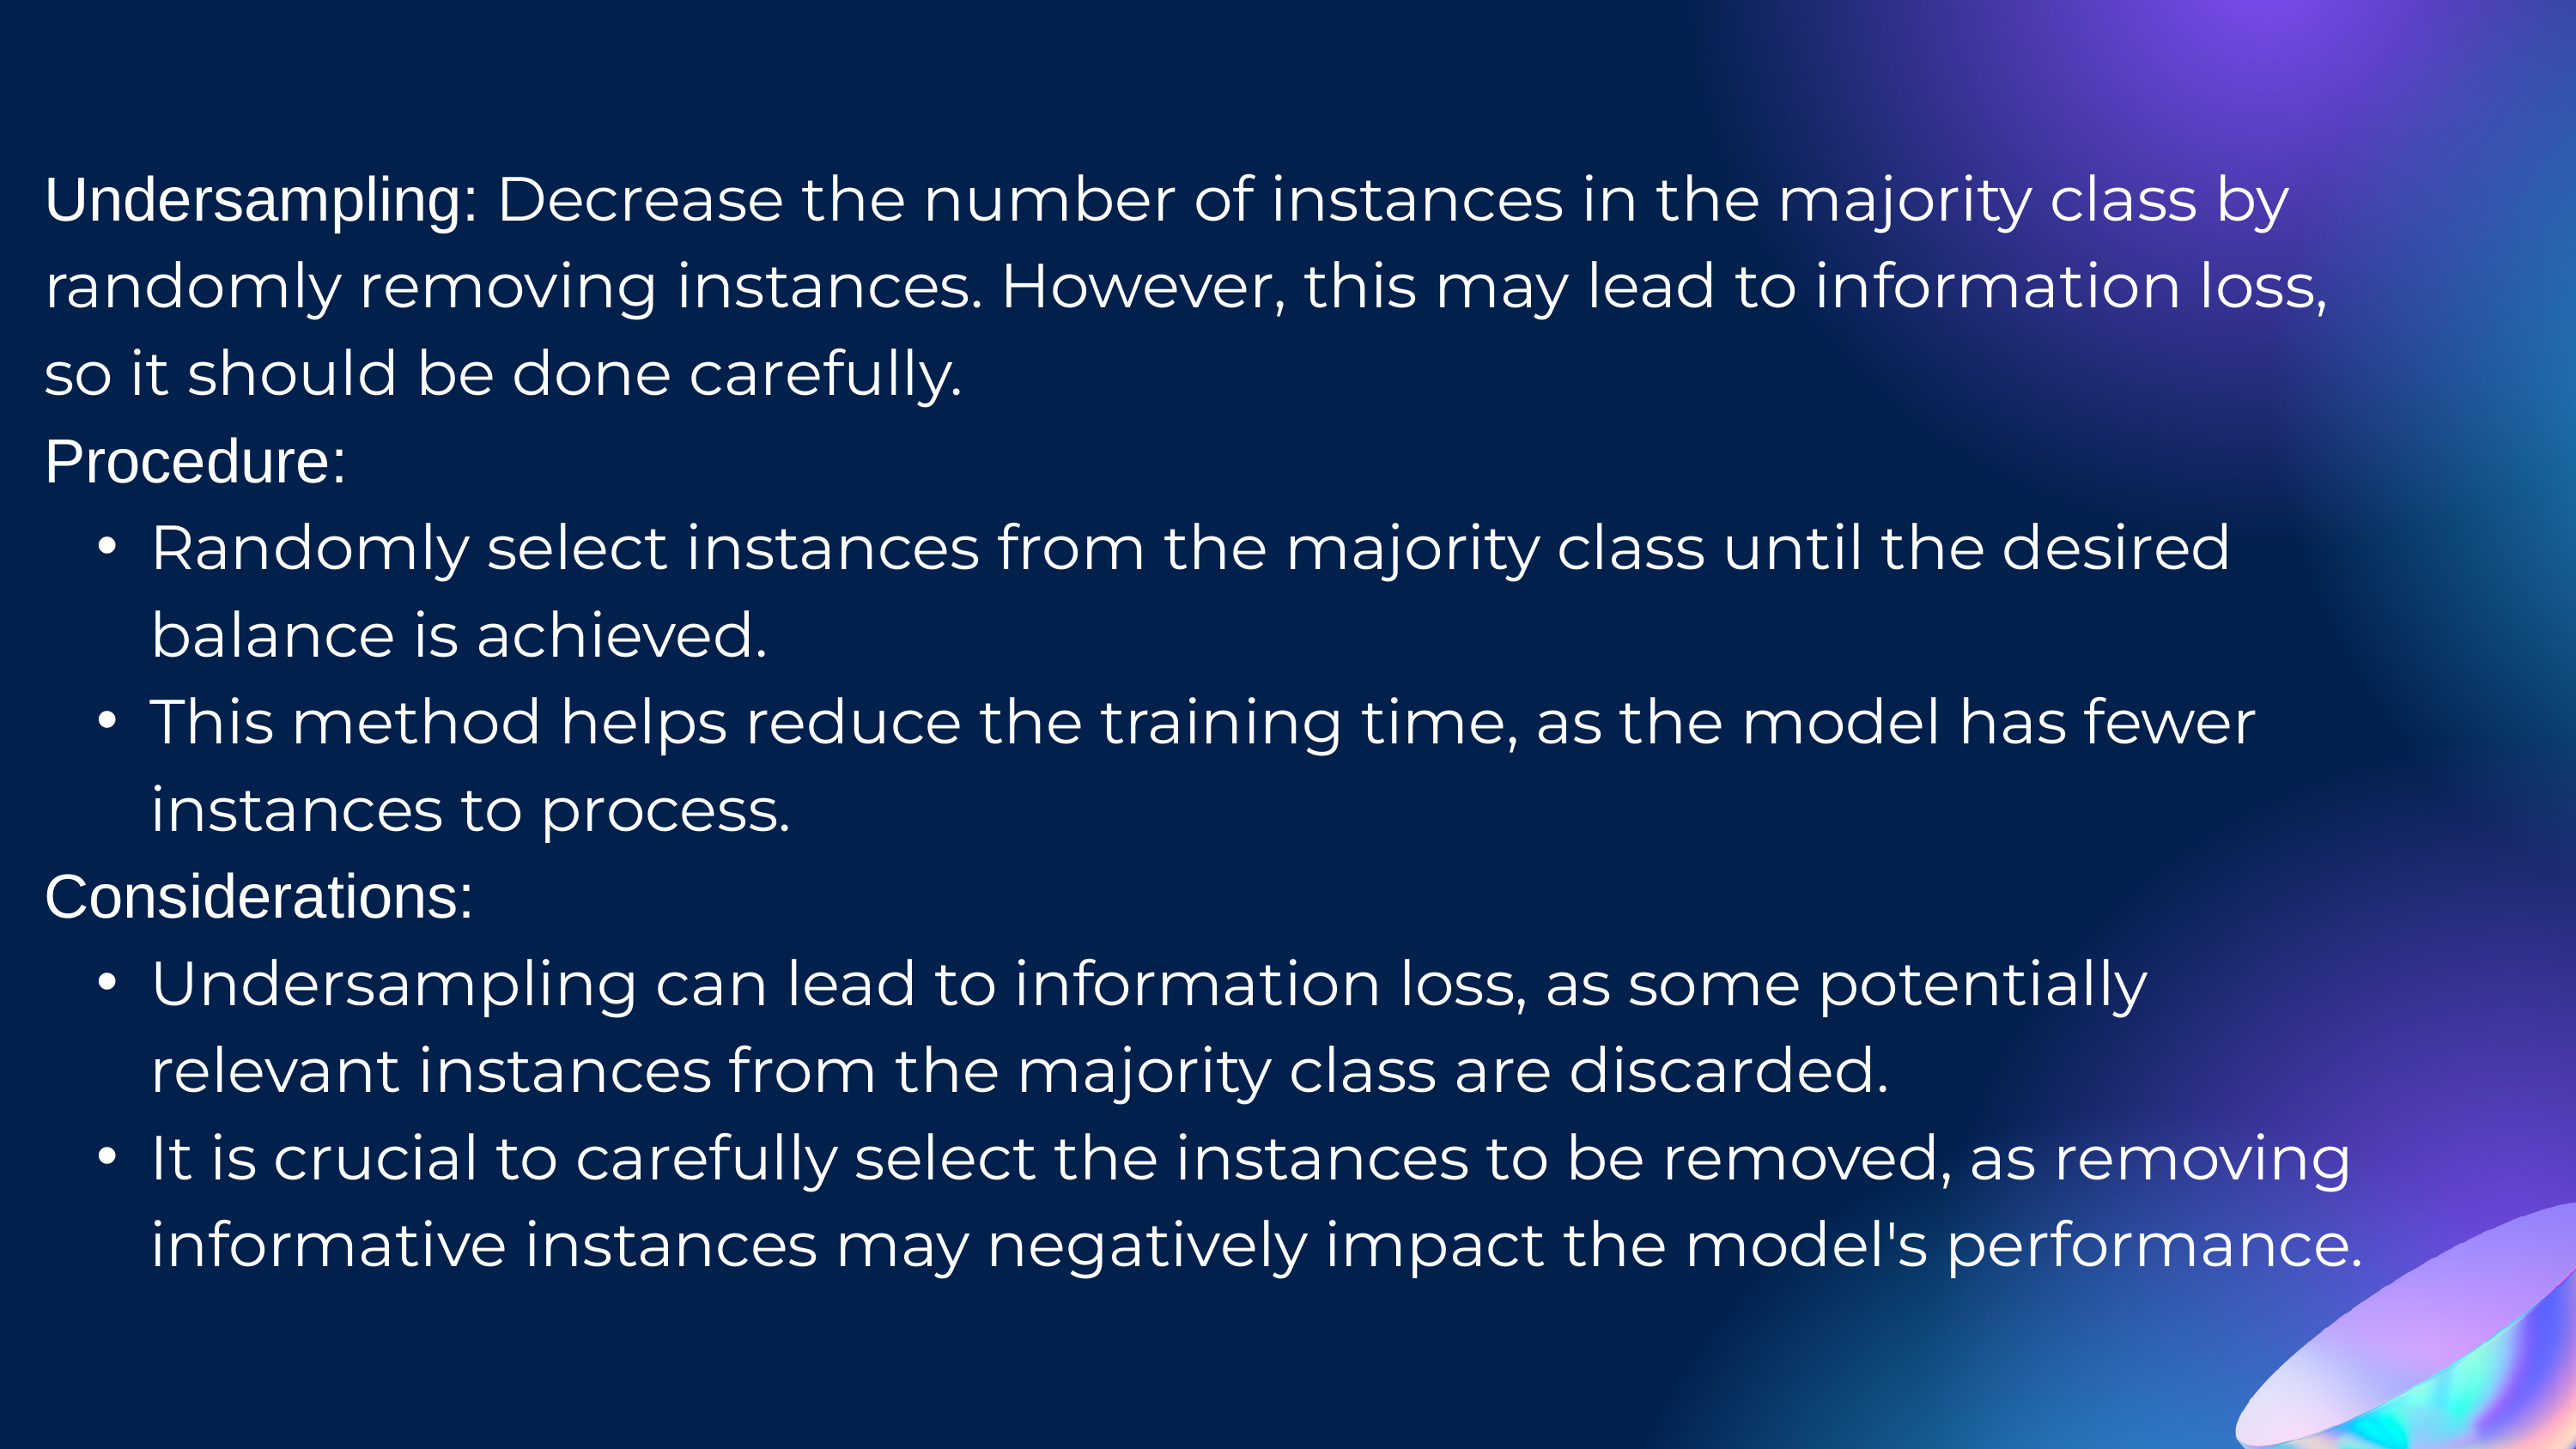

Undersampling: Decrease the number of instances in the majority class by randomly removing instances. However, this may lead to information loss, so it should be done carefully.
Procedure:
Randomly select instances from the majority class until the desired      balance is achieved.
This method helps reduce the training time, as the model has fewer instances to process.
Considerations:
Undersampling can lead to information loss, as some potentially relevant instances from the majority class are discarded.
It is crucial to carefully select the instances to be removed, as removing informative instances may negatively impact the model's performance.